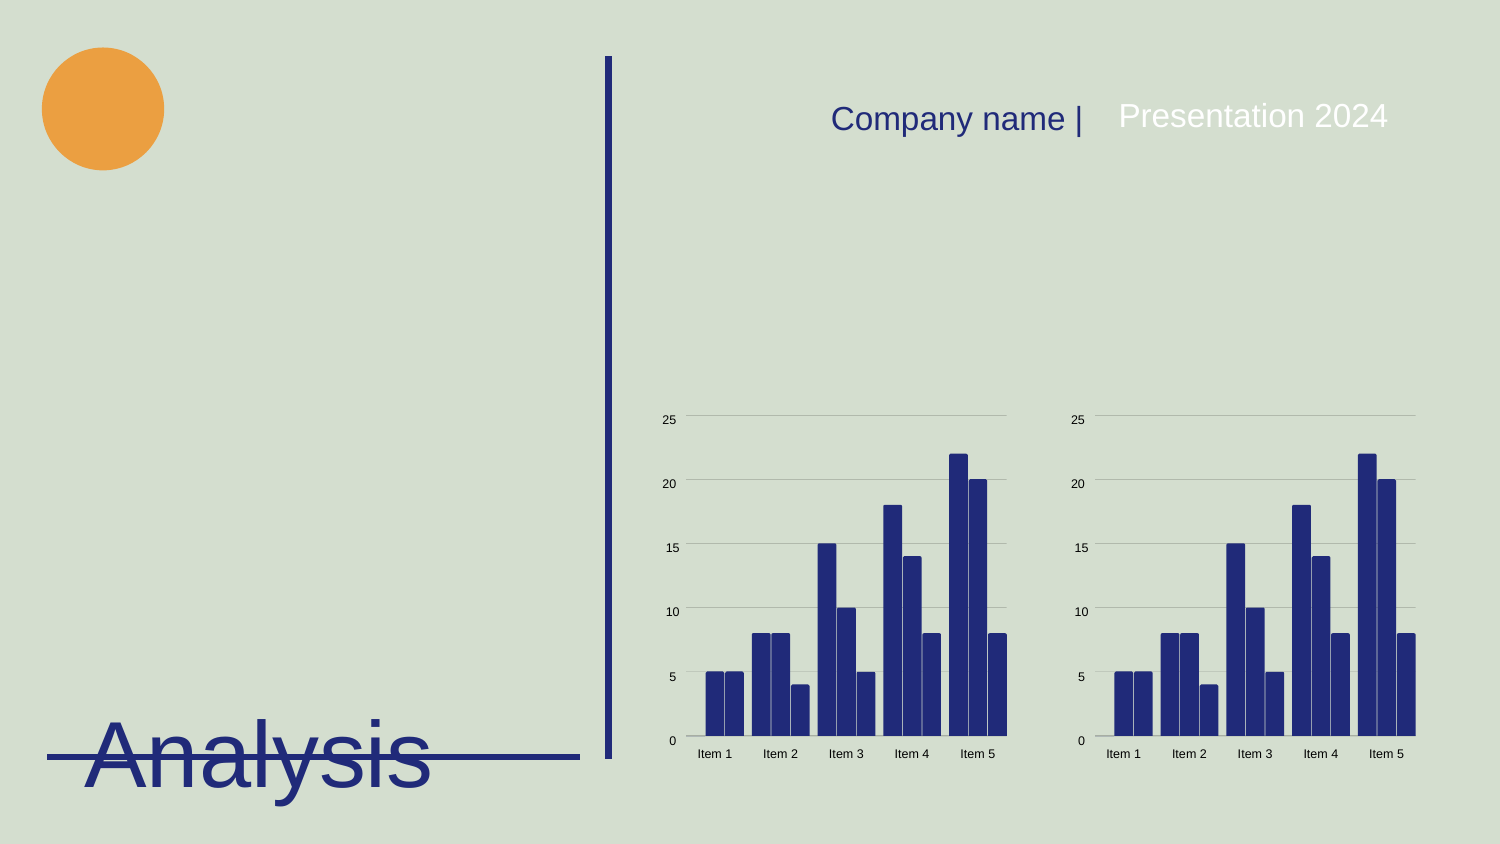

Presentation 2024
Company name |
25

20
15
10
5
0
Item 1
Item 2
Item 3
Item 4
Item 5
25

20
15
10
5
0
Item 1
Item 2
Item 3
Item 4
Item 5
Analysis